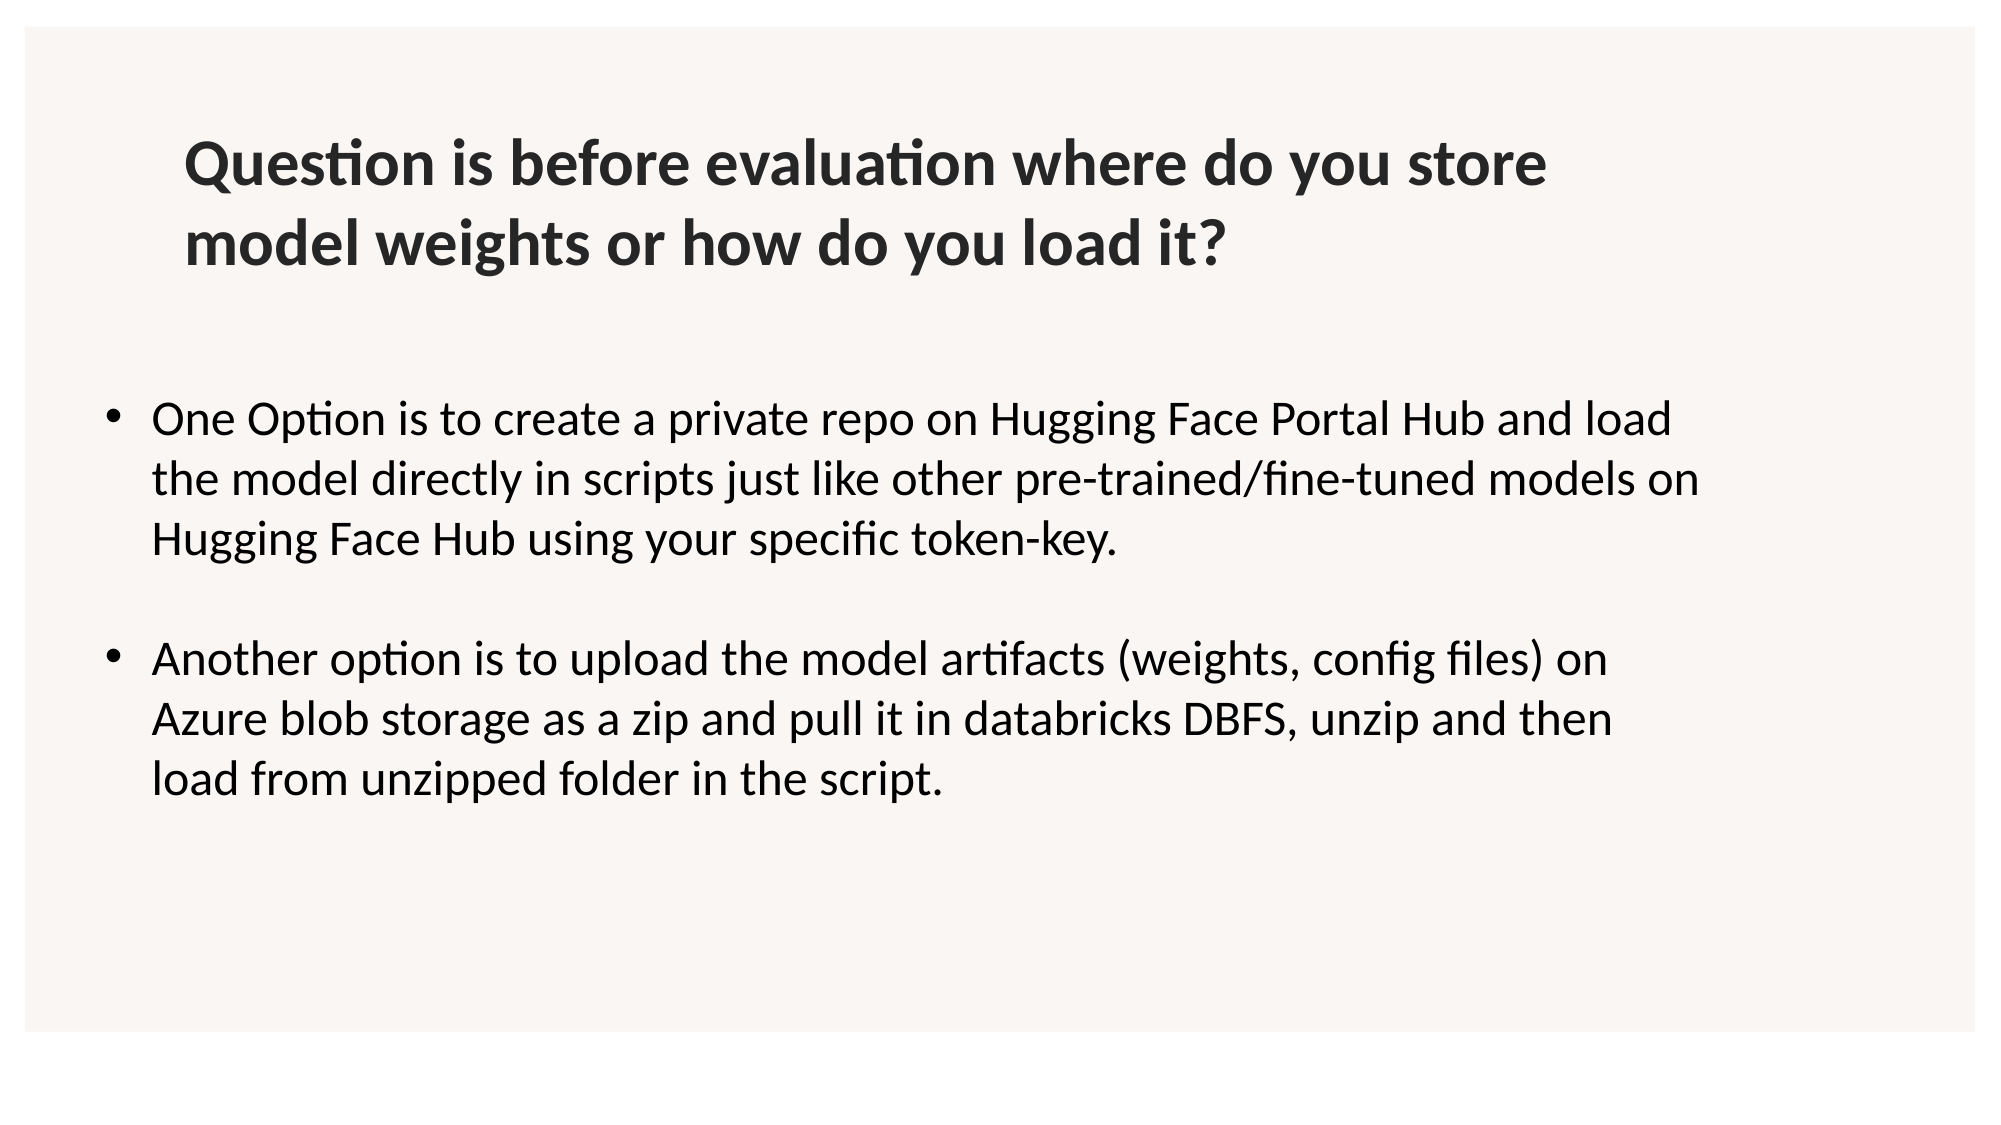

Question is before evaluation where do you store
model weights or how do you load it?
One Option is to create a private repo on Hugging Face Portal Hub and load the model directly in scripts just like other pre-trained/fine-tuned models on Hugging Face Hub using your specific token-key.

Another option is to upload the model artifacts (weights, config files) on Azure blob storage as a zip and pull it in databricks DBFS, unzip and then load from unzipped folder in the script.